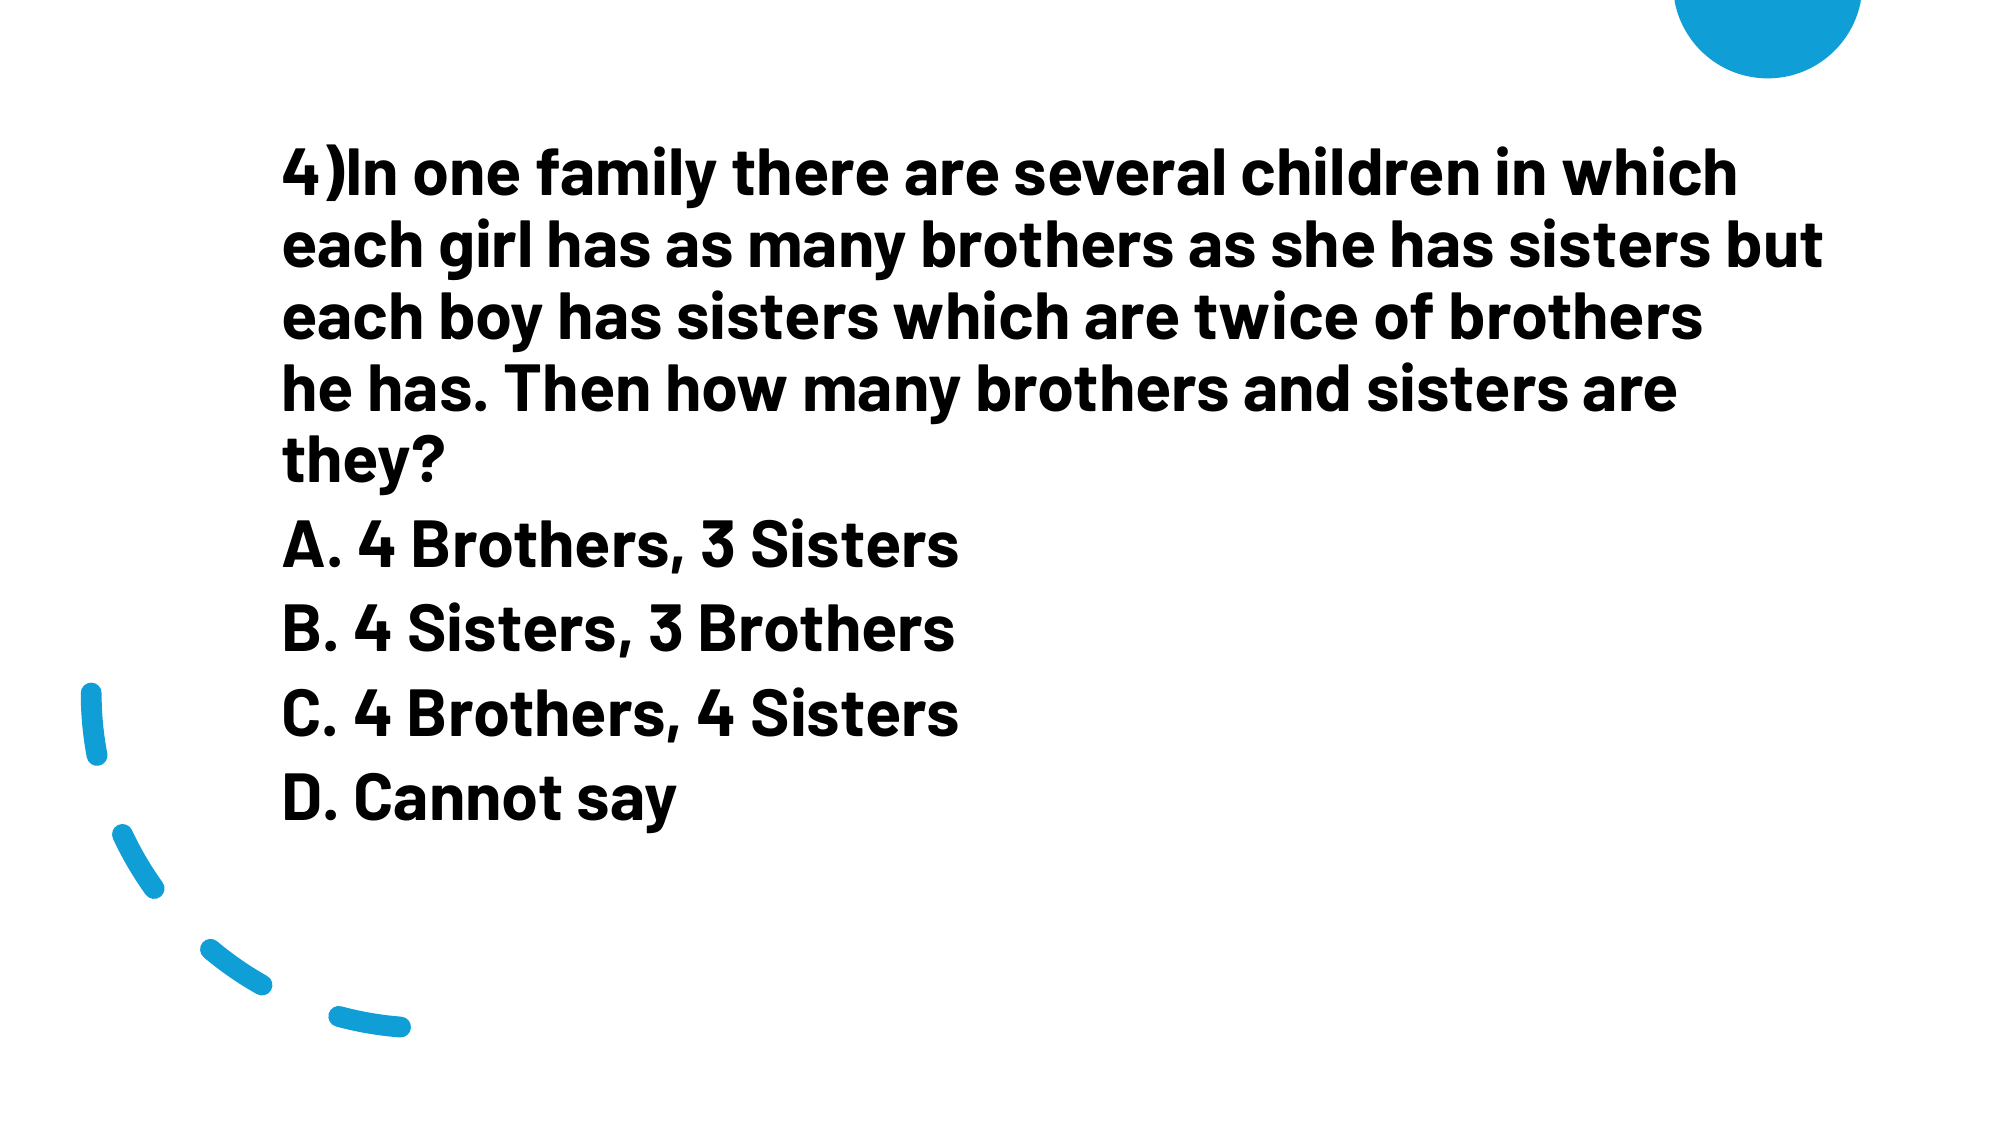

4)In one family there are several children in which each girl has as many brothers as she has sisters but each boy has sisters which are twice of brothers he has. Then how many brothers and sisters are they?
A. 4 Brothers, 3 Sisters
B. 4 Sisters, 3 Brothers
C. 4 Brothers, 4 Sisters
D. Cannot say